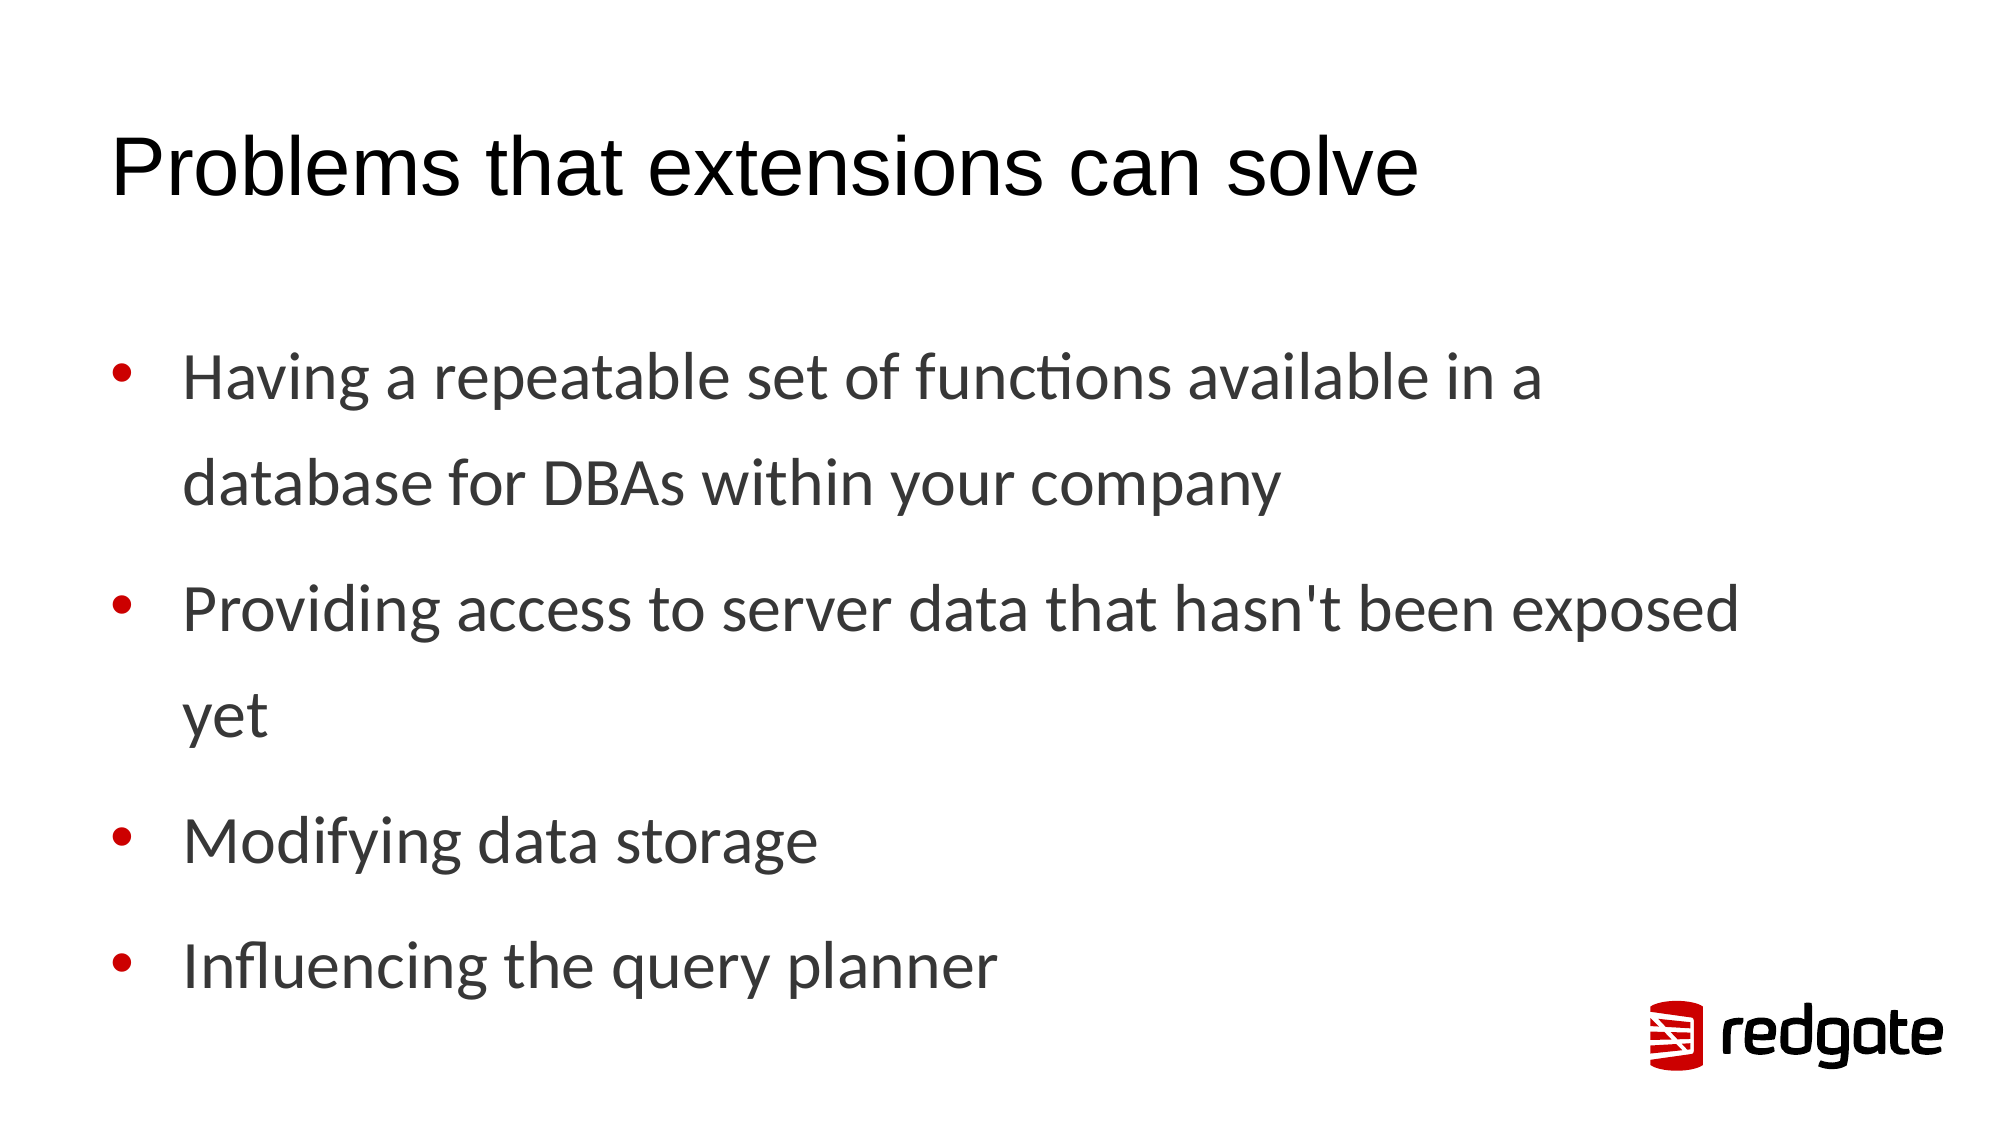

# Problems that extensions can solve
Having a repeatable set of functions available in a database for DBAs within your company
Providing access to server data that hasn't been exposed yet
Modifying data storage
Influencing the query planner